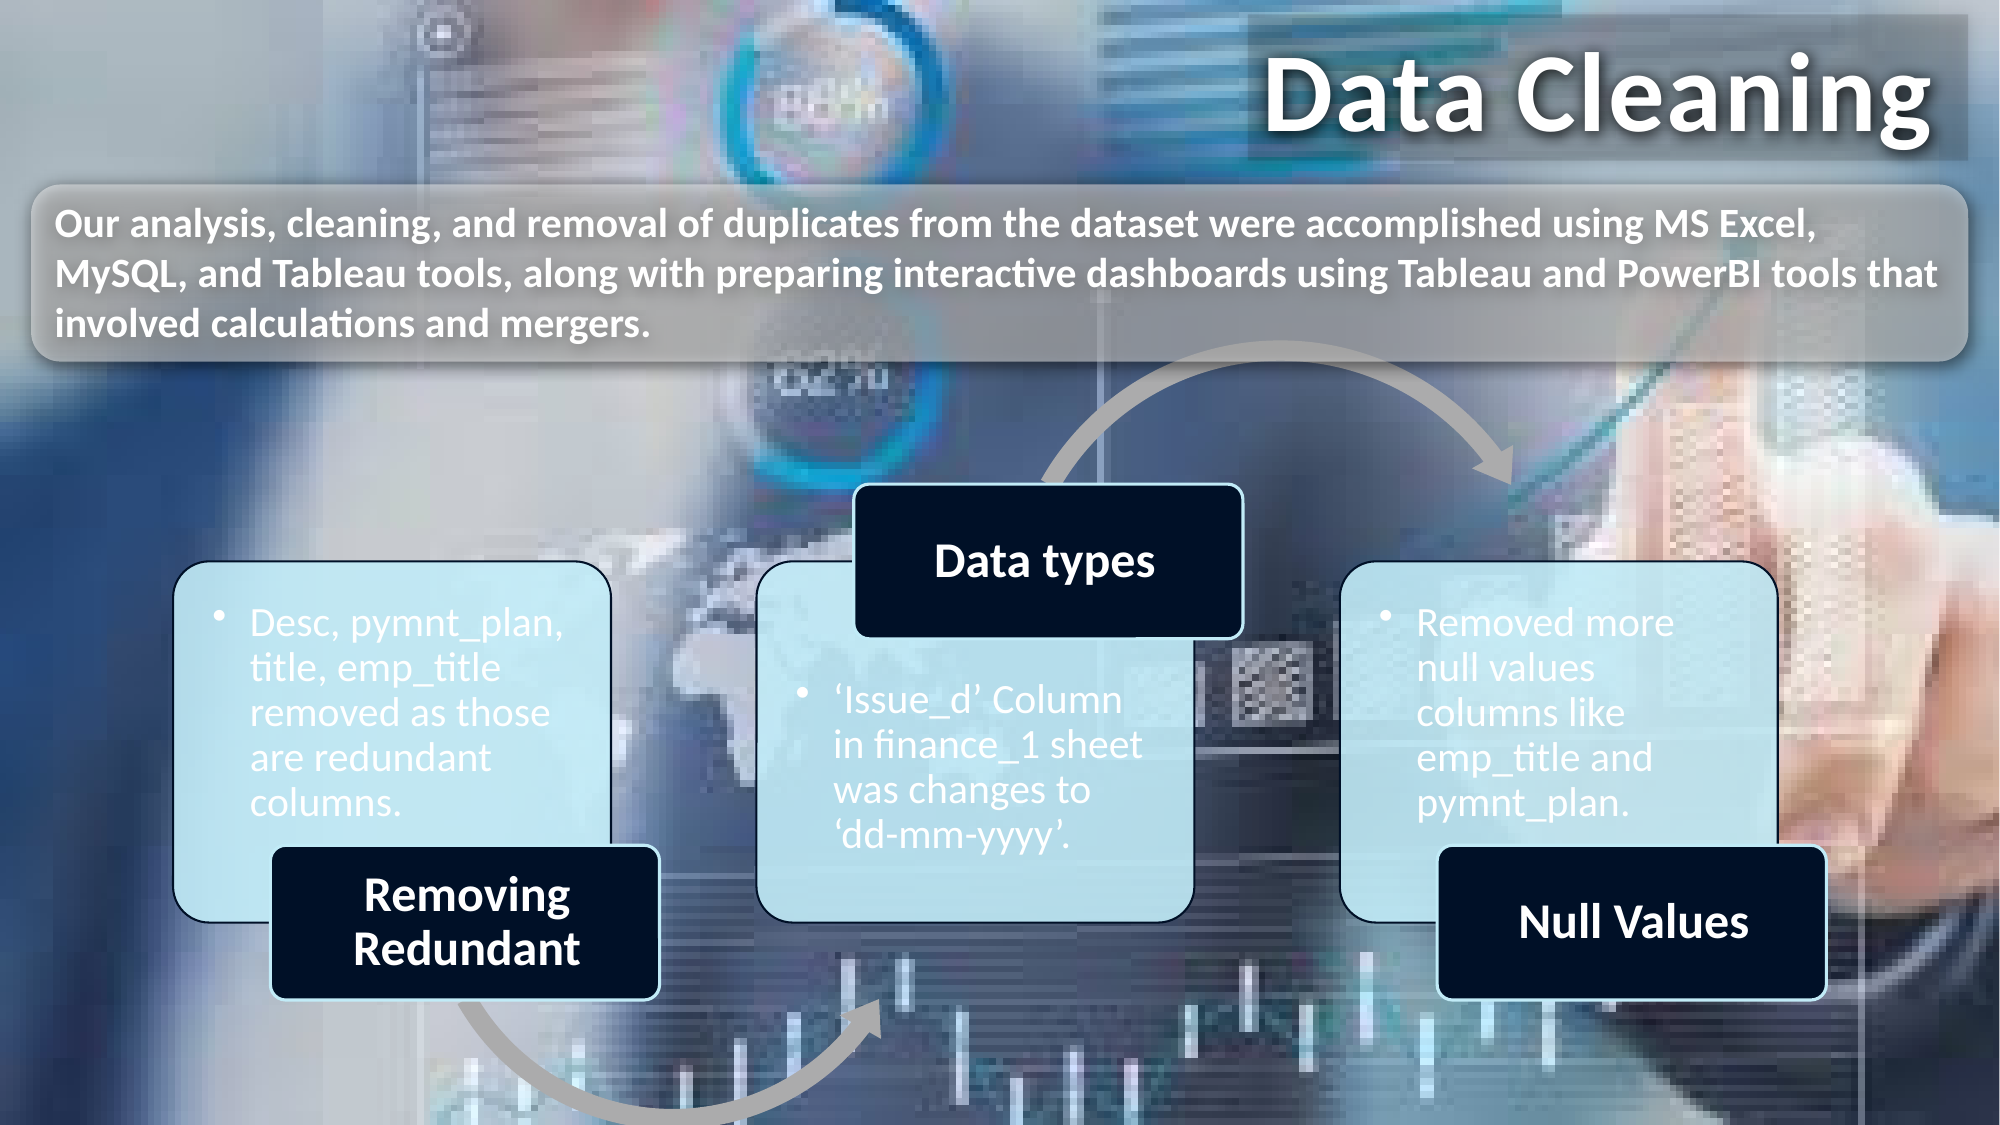

Data Cleaning
Our analysis, cleaning, and removal of duplicates from the dataset were accomplished using MS Excel, MySQL, and Tableau tools, along with preparing interactive dashboards using Tableau and PowerBI tools that involved calculations and mergers.
Desc, pymnt_plan, title, emp_title removed as those are redundant columns.
Removing Redundant
‘Issue_d’ Column in finance_1 sheet was changes to ‘dd-mm-yyyy’.
Data types
Removed more null values columns like emp_title and pymnt_plan.
Null Values